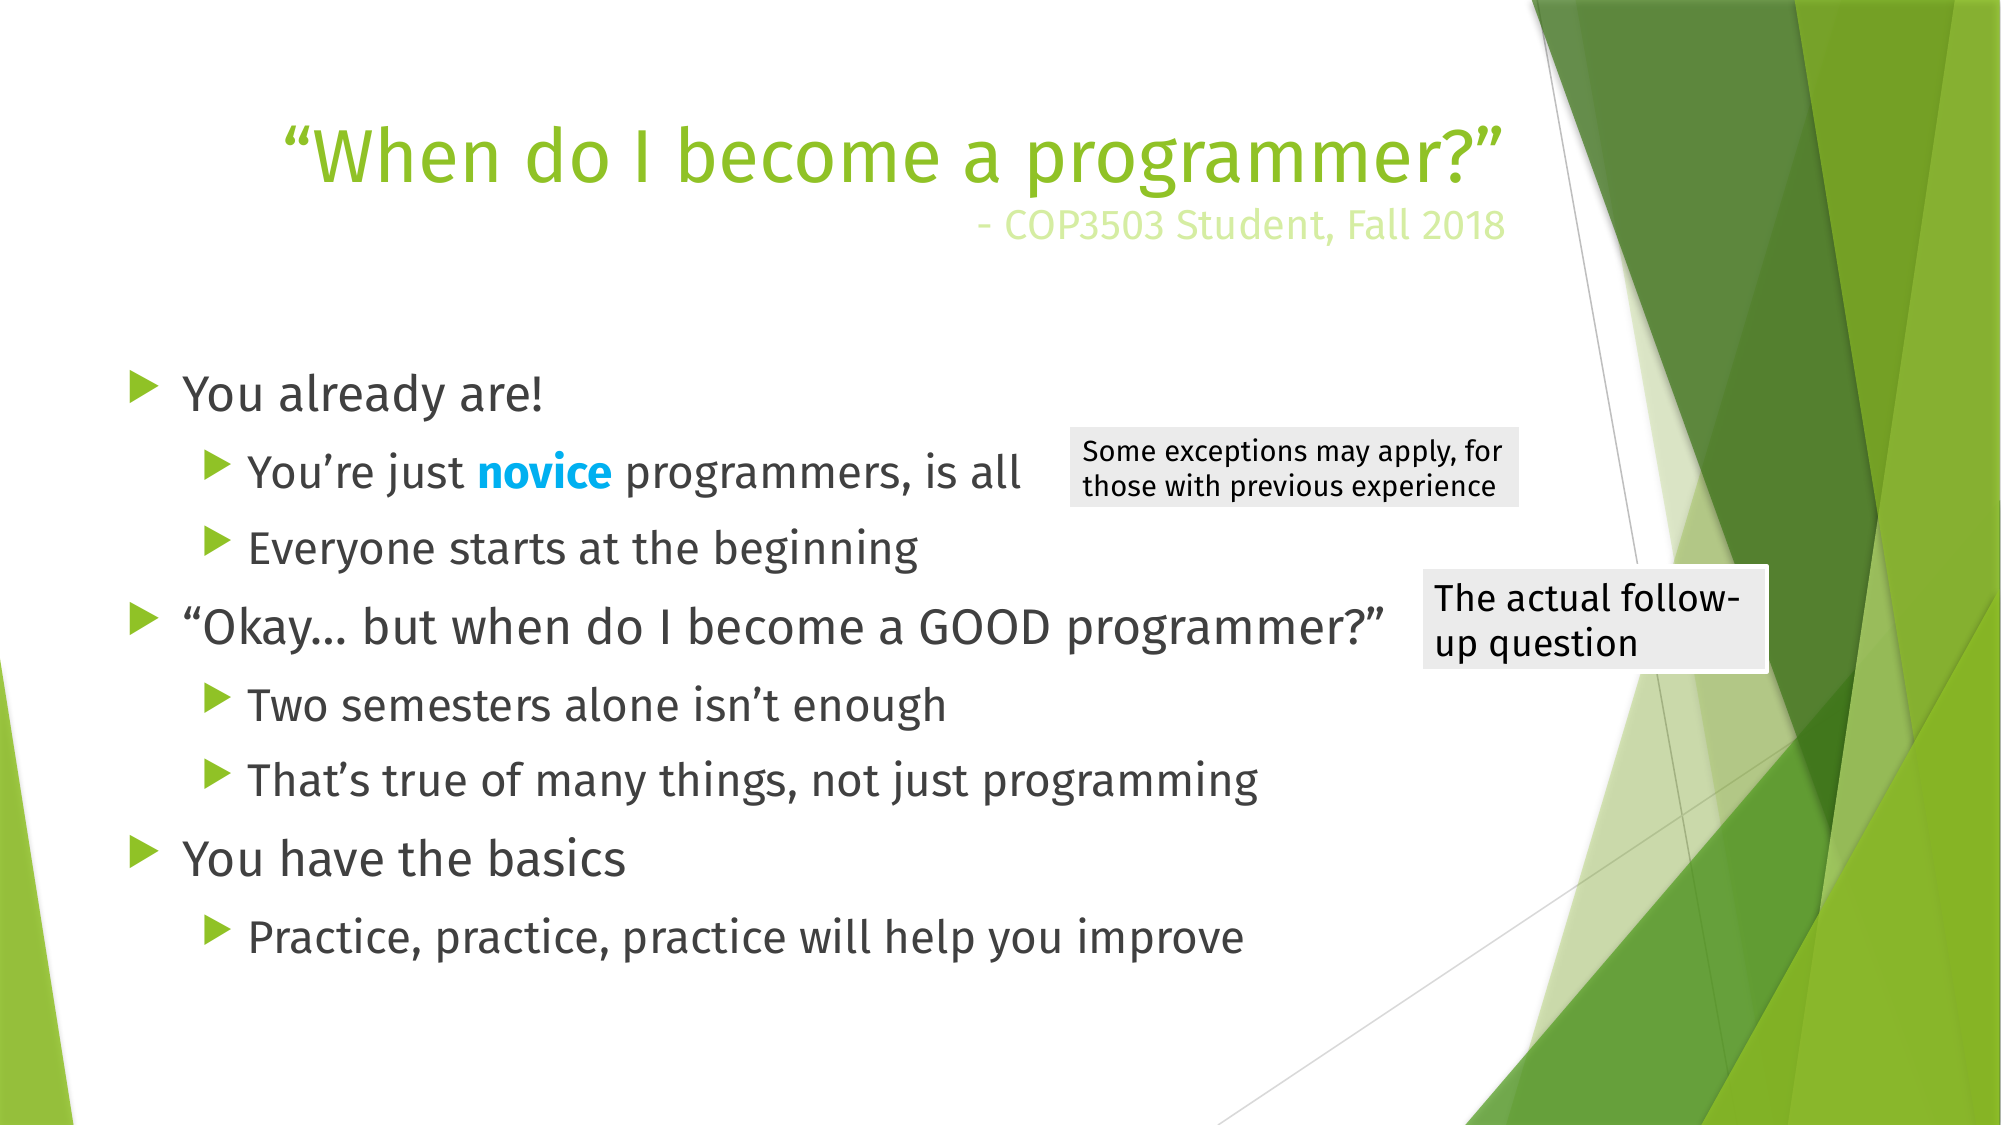

# “When do I become a programmer?” - COP3503 Student, Fall 2018
You already are!
You’re just novice programmers, is all
Everyone starts at the beginning
“Okay… but when do I become a GOOD programmer?”
Two semesters alone isn’t enough
That’s true of many things, not just programming
You have the basics
Practice, practice, practice will help you improve
Some exceptions may apply, for those with previous experience
The actual follow-up question